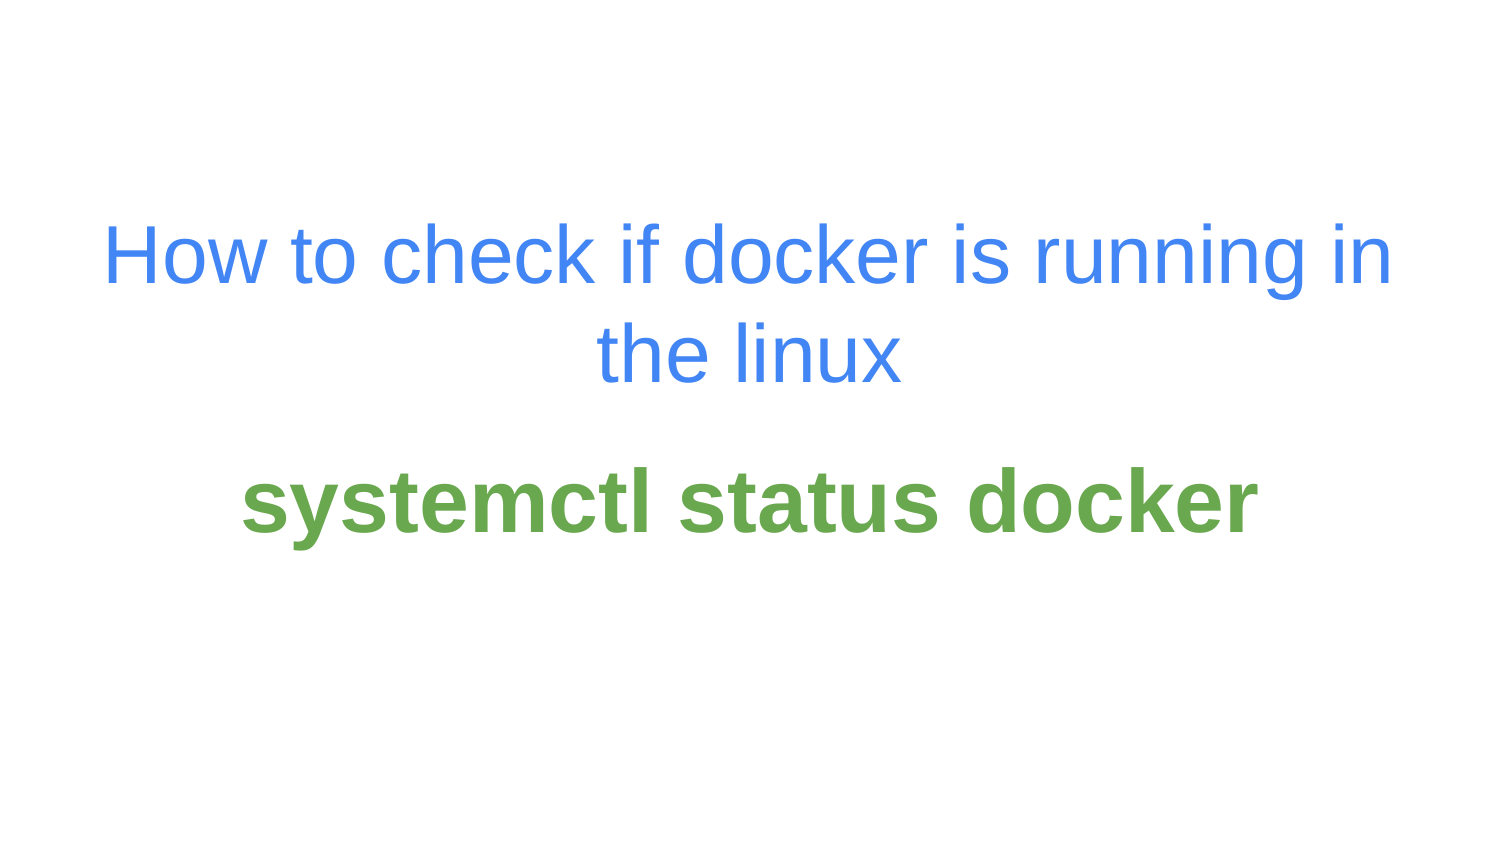

# How to check if docker is running in the linux
systemctl status docker